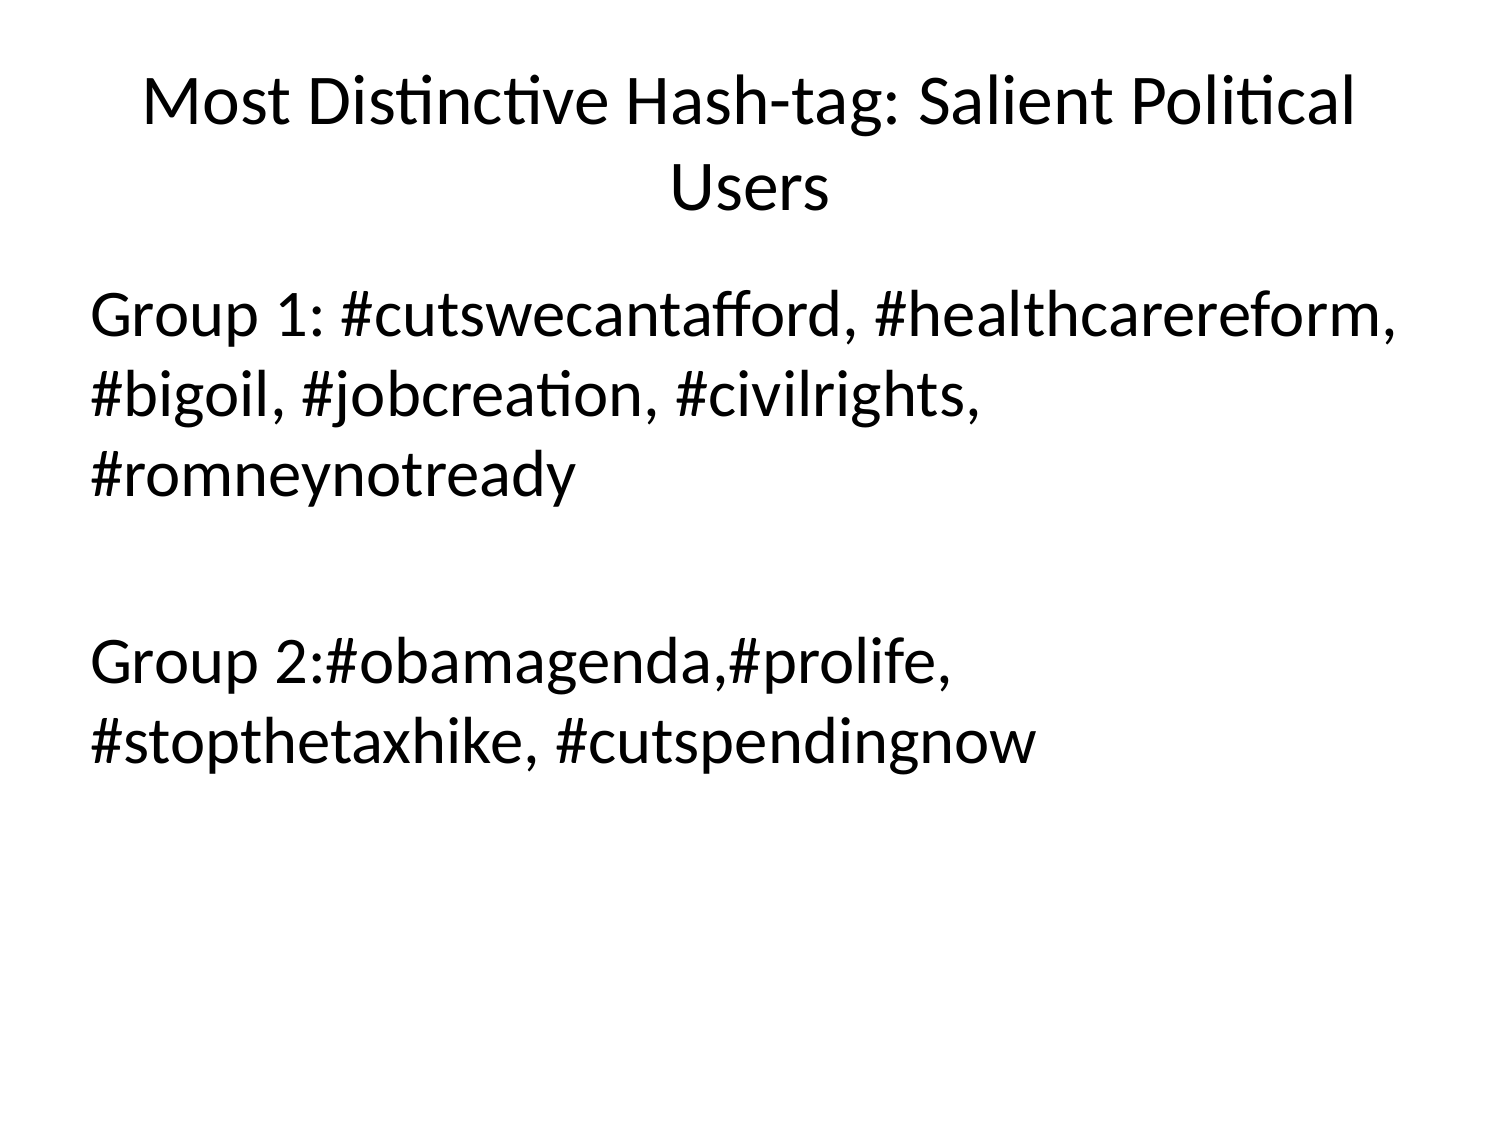

# Most Distinctive Hash-tag: Salient Political Users
Group 1: #cutswecantafford, #healthcarereform, #bigoil, #jobcreation, #civilrights, #romneynotready

Group 2:#obamagenda,#prolife, #stopthetaxhike, #cutspendingnow